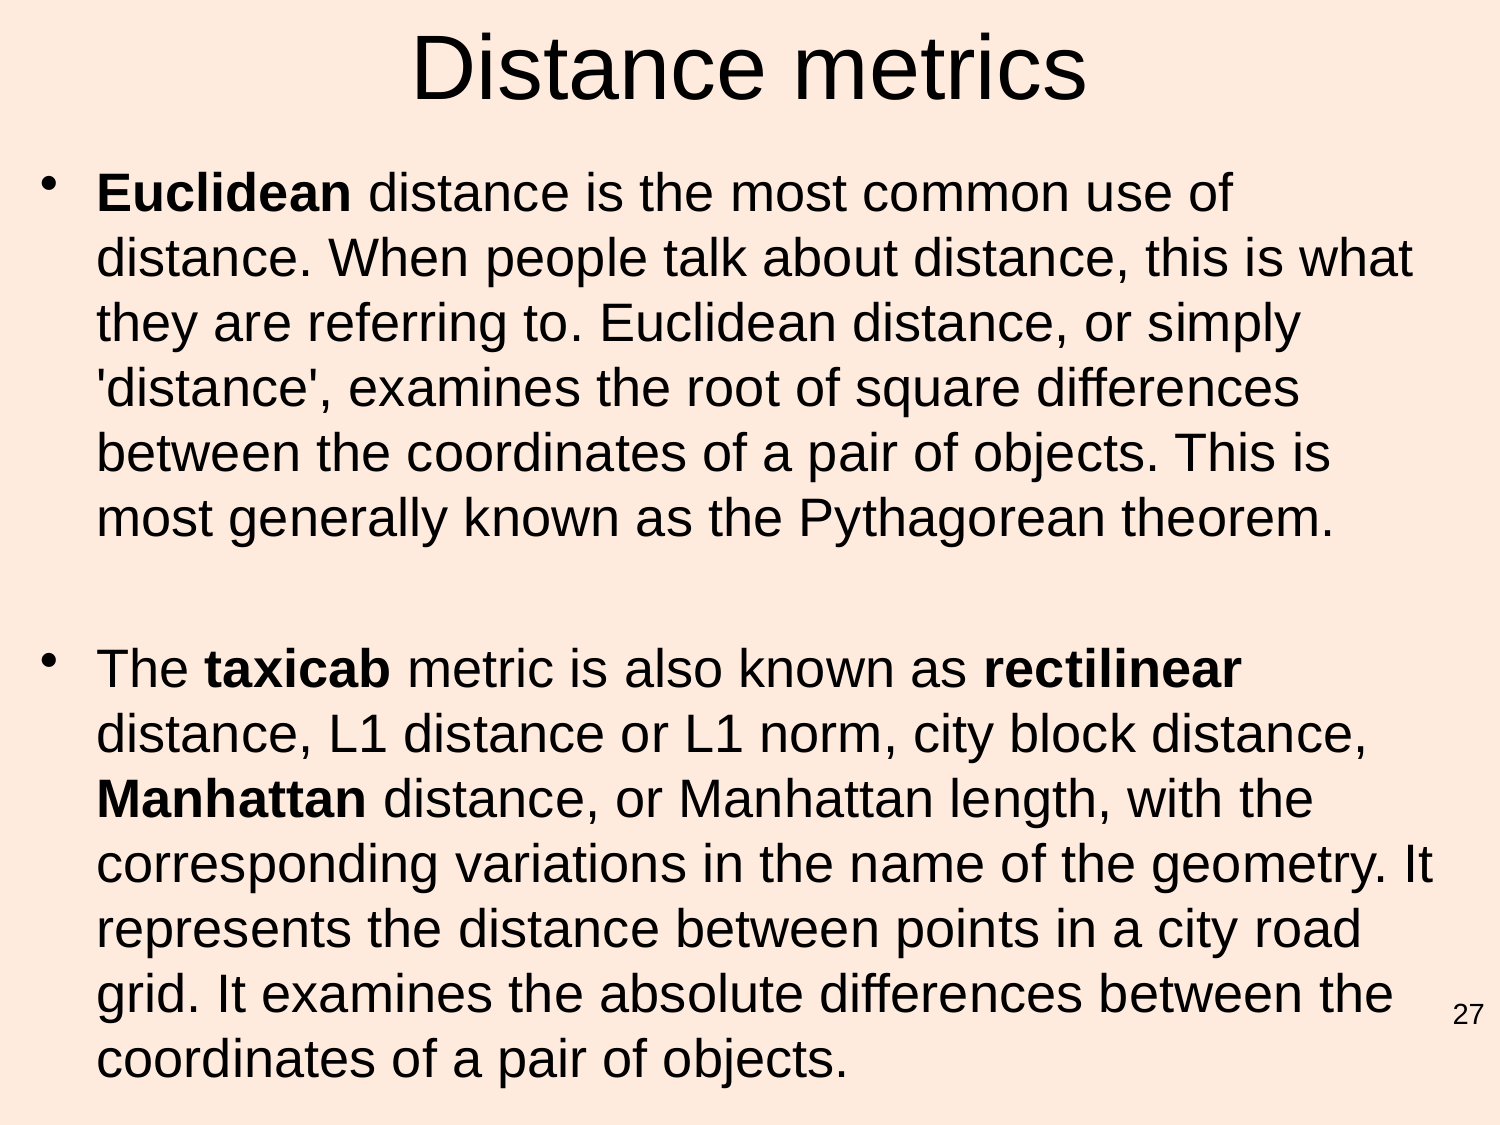

# Distance metrics
Euclidean distance is the most common use of distance. When people talk about distance, this is what they are referring to. Euclidean distance, or simply 'distance', examines the root of square differences between the coordinates of a pair of objects. This is most generally known as the Pythagorean theorem.

The taxicab metric is also known as rectilinear distance, L1 distance or L1 norm, city block distance, Manhattan distance, or Manhattan length, with the corresponding variations in the name of the geometry. It represents the distance between points in a city road grid. It examines the absolute differences between the coordinates of a pair of objects.
27